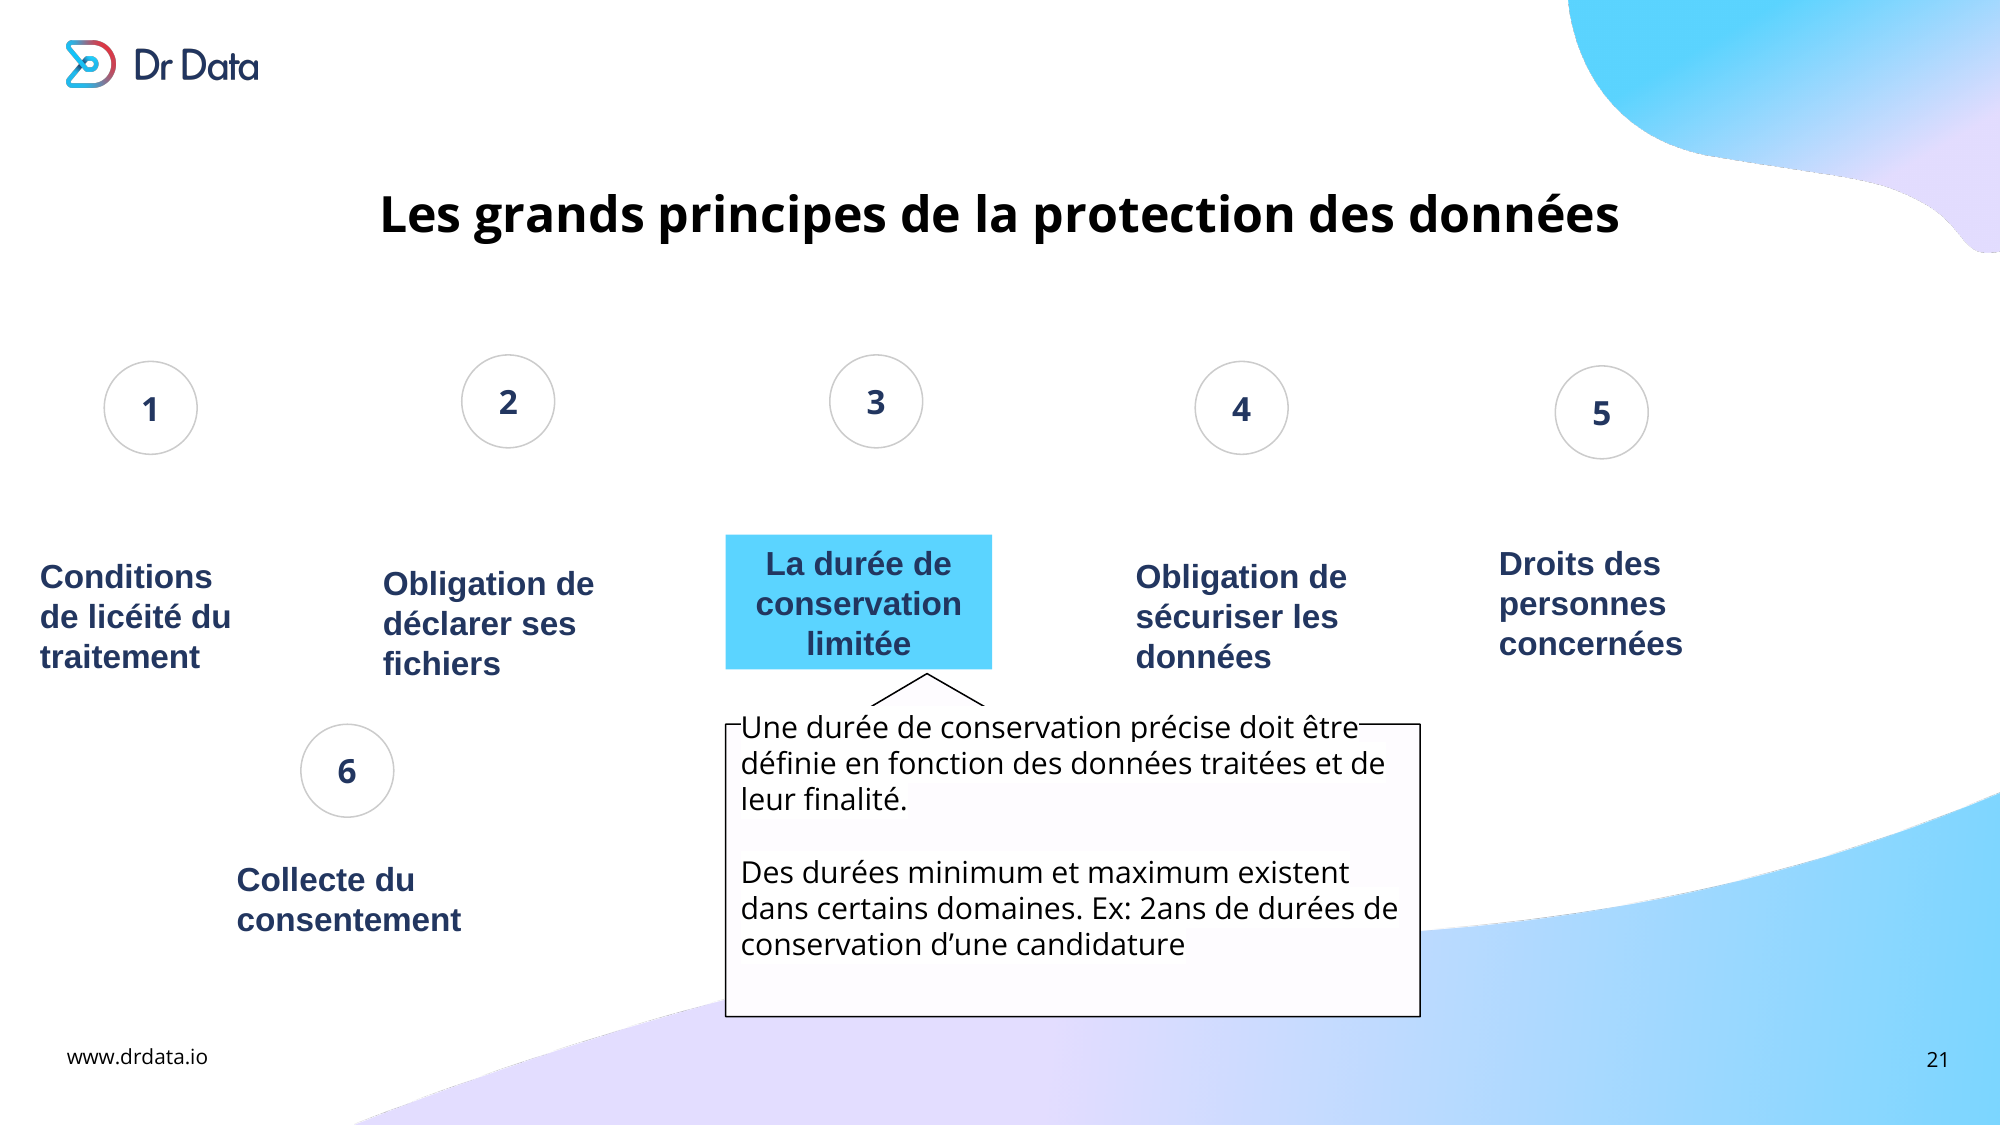

# Les grands principes de la protection des données
2
3
1
4
5
La durée de conservation limitée
Droits des personnes concernées
Conditions de licéité du traitement
Obligation de sécuriser les données
Obligation de déclarer ses fichiers
6
Une durée de conservation précise doit être définie en fonction des données traitées et de leur finalité.
Des durées minimum et maximum existent dans certains domaines. Ex: 2ans de durées de conservation d’une candidature

Collecte du consentement
21